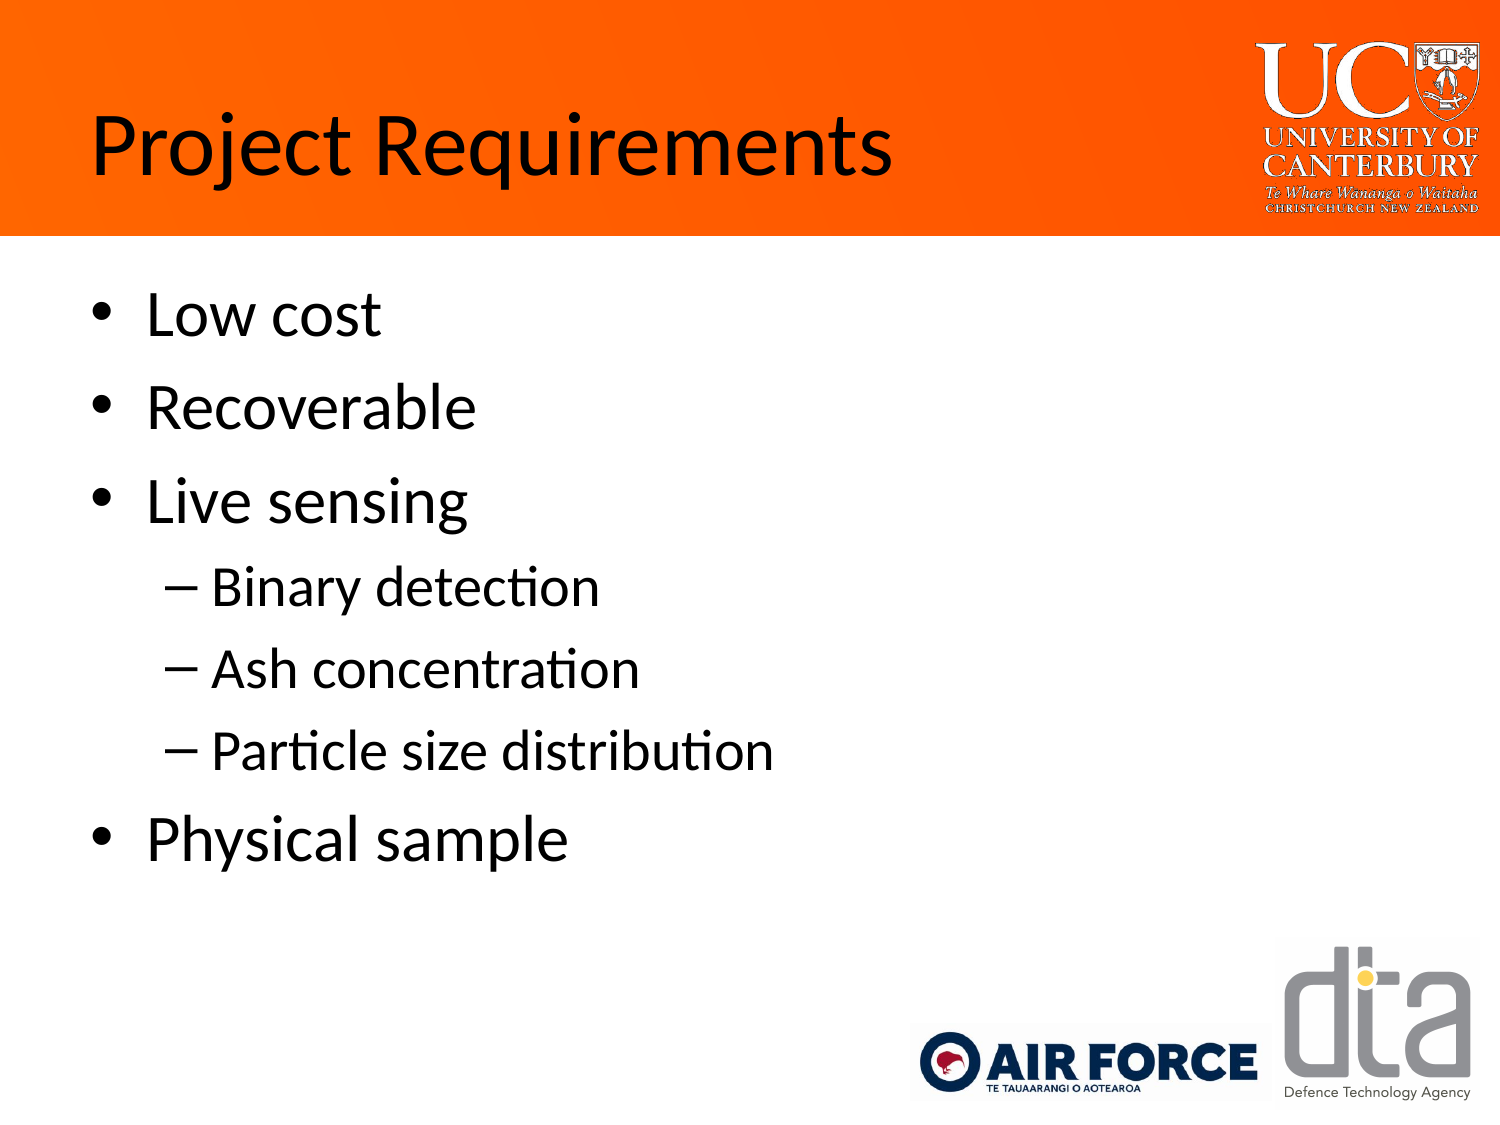

# Project Requirements
Low cost
Recoverable
Live sensing
Binary detection
Ash concentration
Particle size distribution
Physical sample